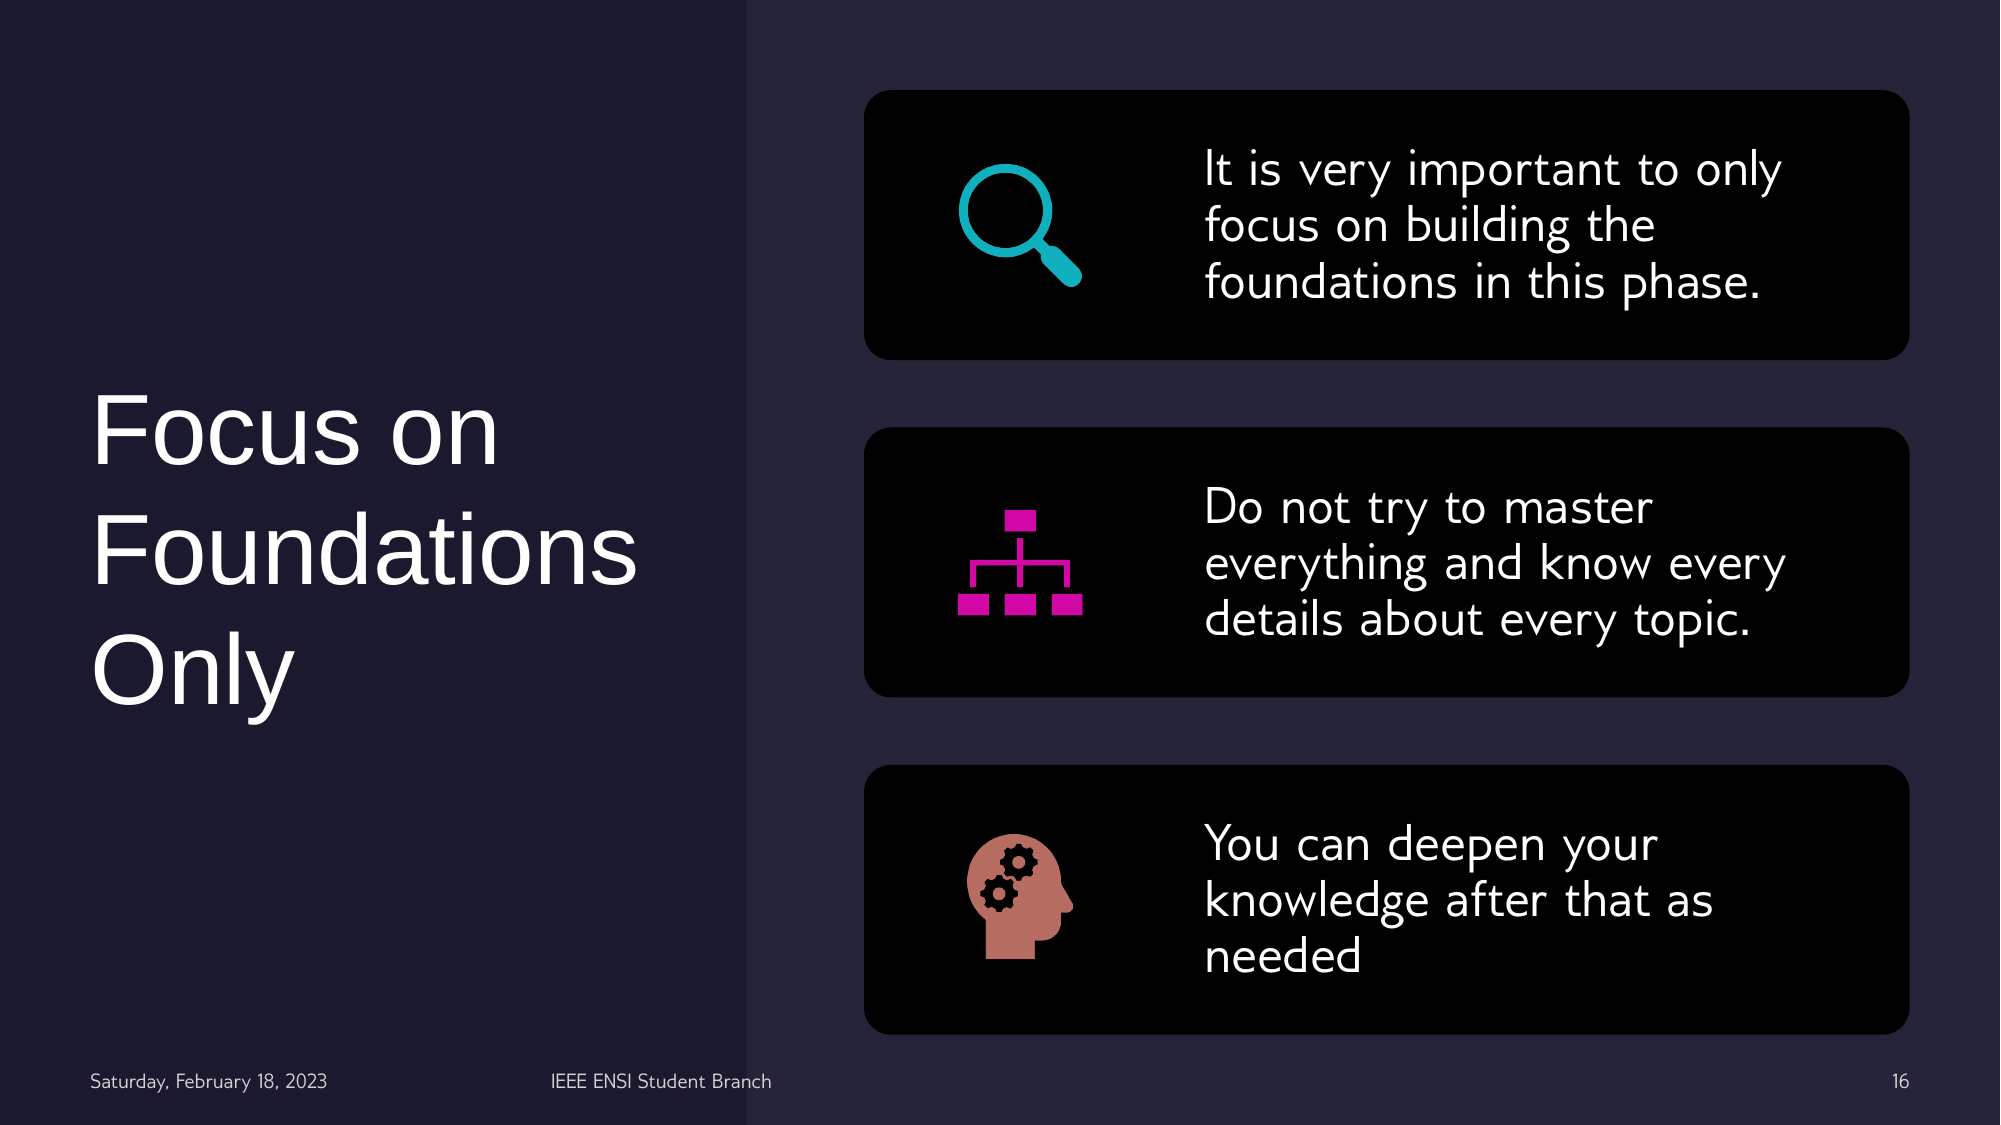

# Focus on Foundations Only
It is very important to only focus on building the foundations in this phase.
Do not try to master everything and know every details about every topic.
You can deepen your knowledge after that as needed

Saturday, February 18, 2023
IEEE ENSI Student Branch
16